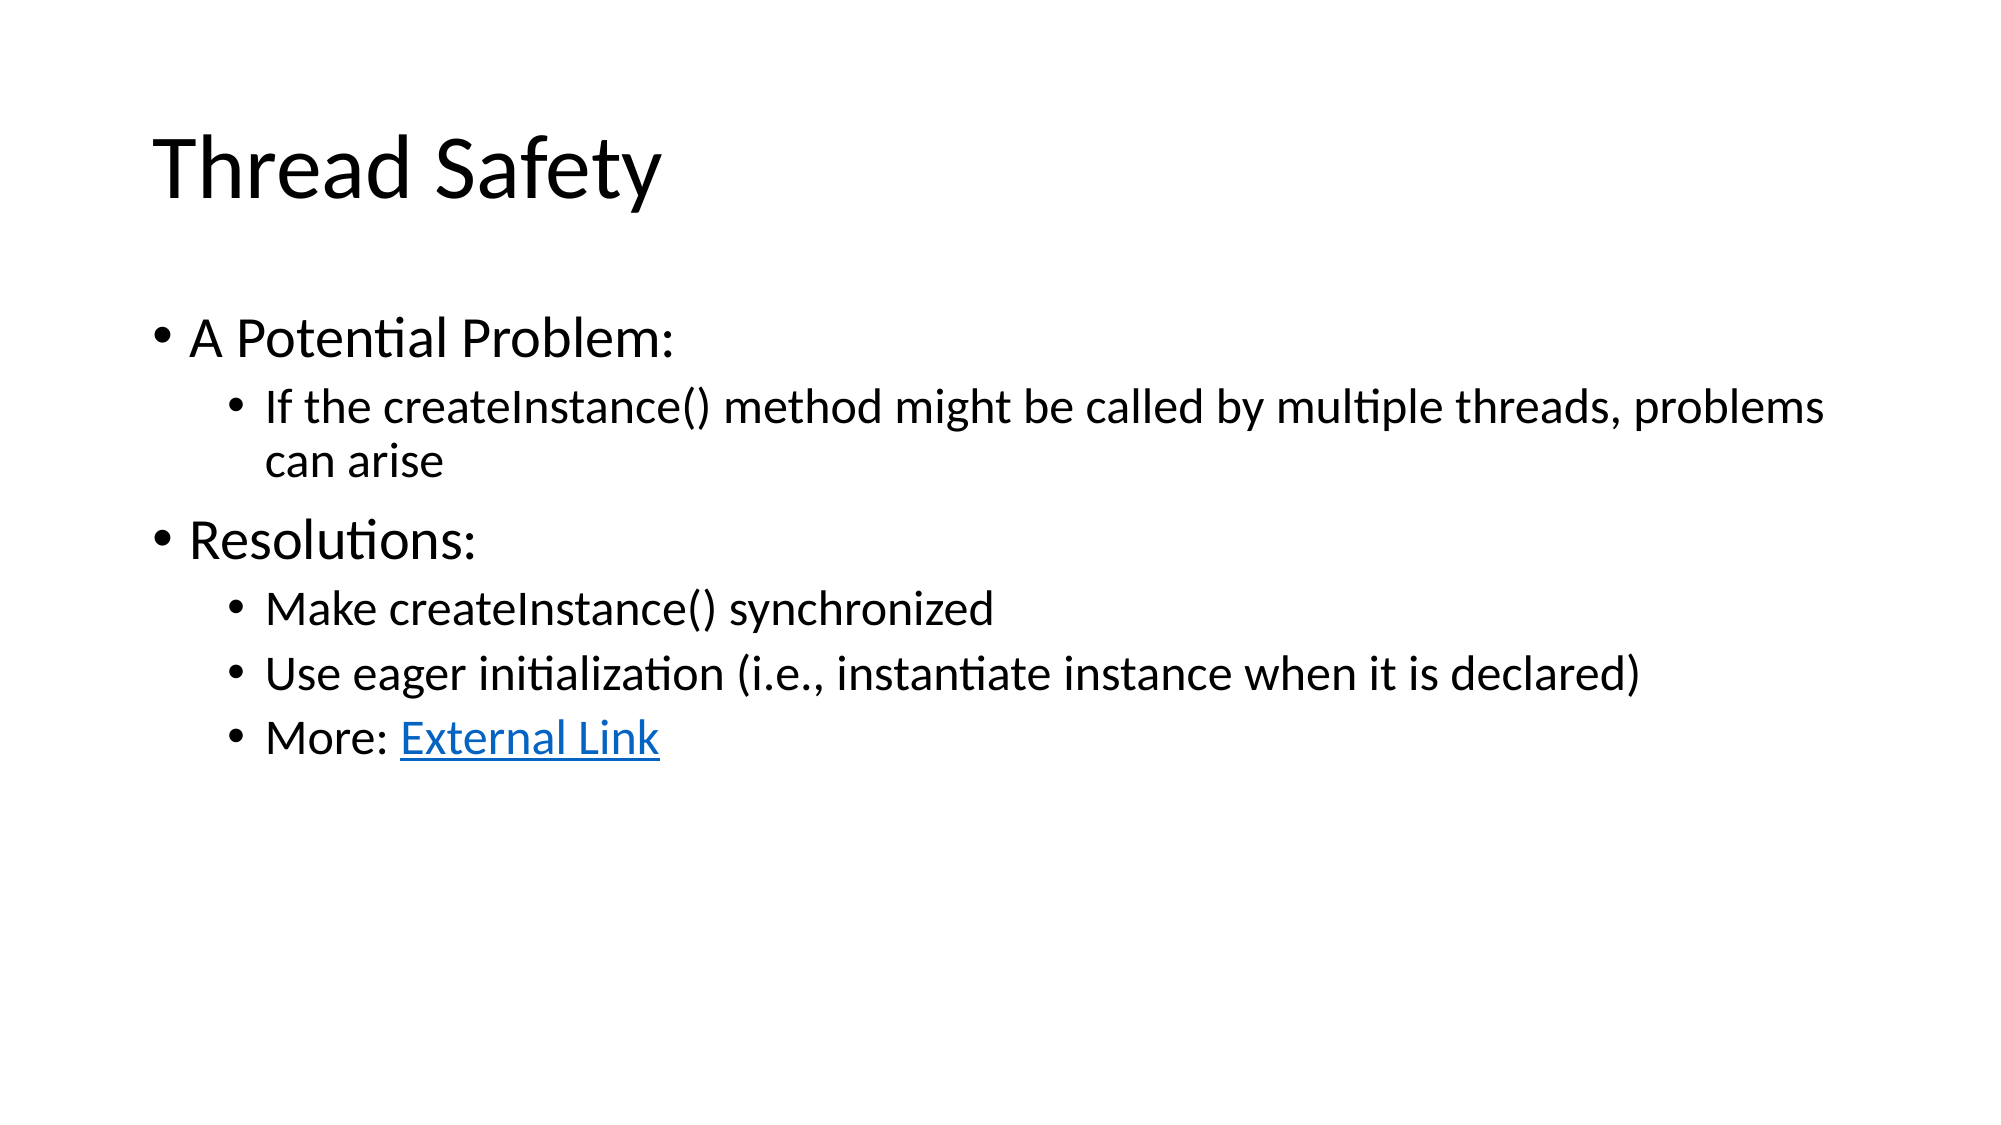

# Thread Safety
A Potential Problem:
If the createInstance() method might be called by multiple threads, problems can arise
Resolutions:
Make createInstance() synchronized
Use eager initialization (i.e., instantiate instance when it is declared)
More: External Link